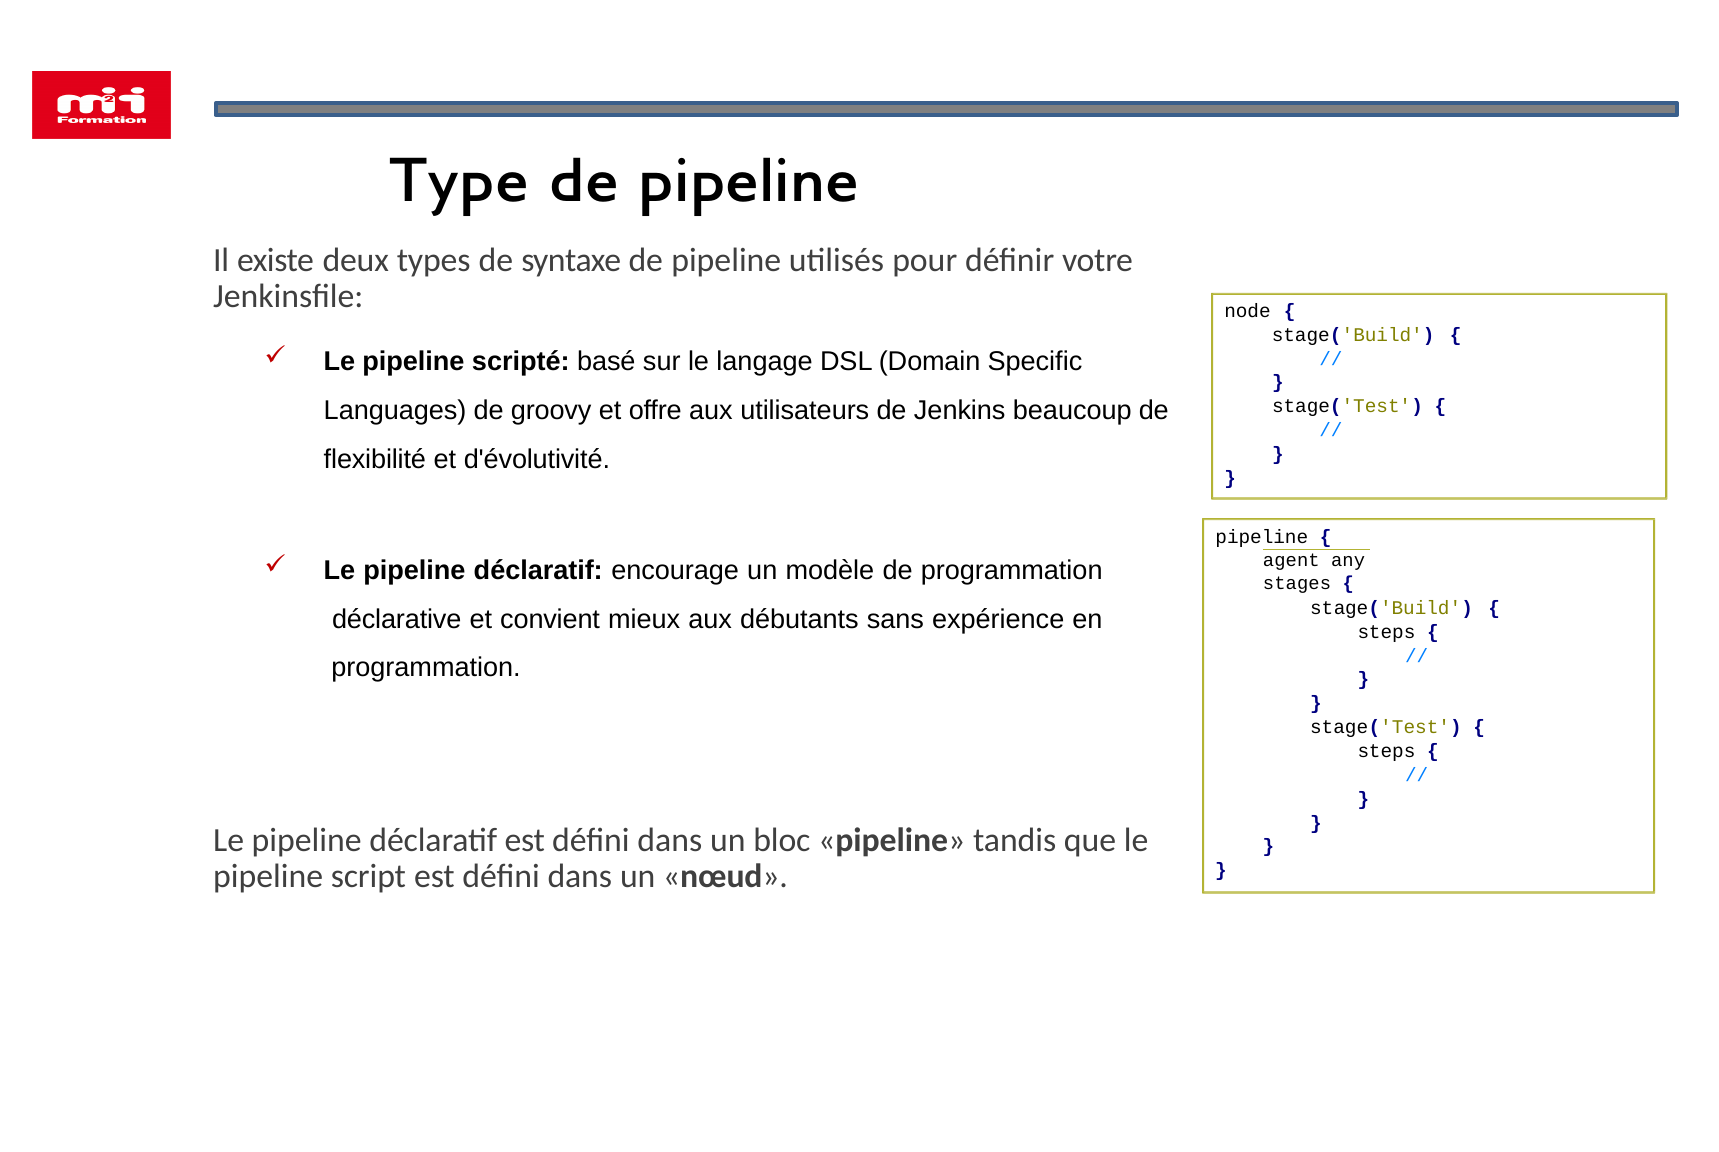

# Type de pipeline
Il existe deux types de syntaxe de pipeline utilisés pour définir votre  Jenkinsfile:

{

node
{
stage('Build')

Le pipeline scripté: basé sur le langage DSL (Domain Specific  Languages) de groovy et offre aux utilisateurs de Jenkins beaucoup de  flexibilité et d'évolutivité.
//
}

stage('Test') {

//

}

}

pipeline {
Le pipeline déclaratif: encourage un modèle de programmation  déclarative et convient mieux aux débutants sans expérience en  programmation.
| agent any |  |
| --- | --- |
| stages { |  |
{
stage('Build')

steps {

//
}

}
stage('Test') {
steps {

//
}

}

Le pipeline déclaratif est défini dans un bloc «pipeline» tandis que le  pipeline script est défini dans un «nœud».
}

}